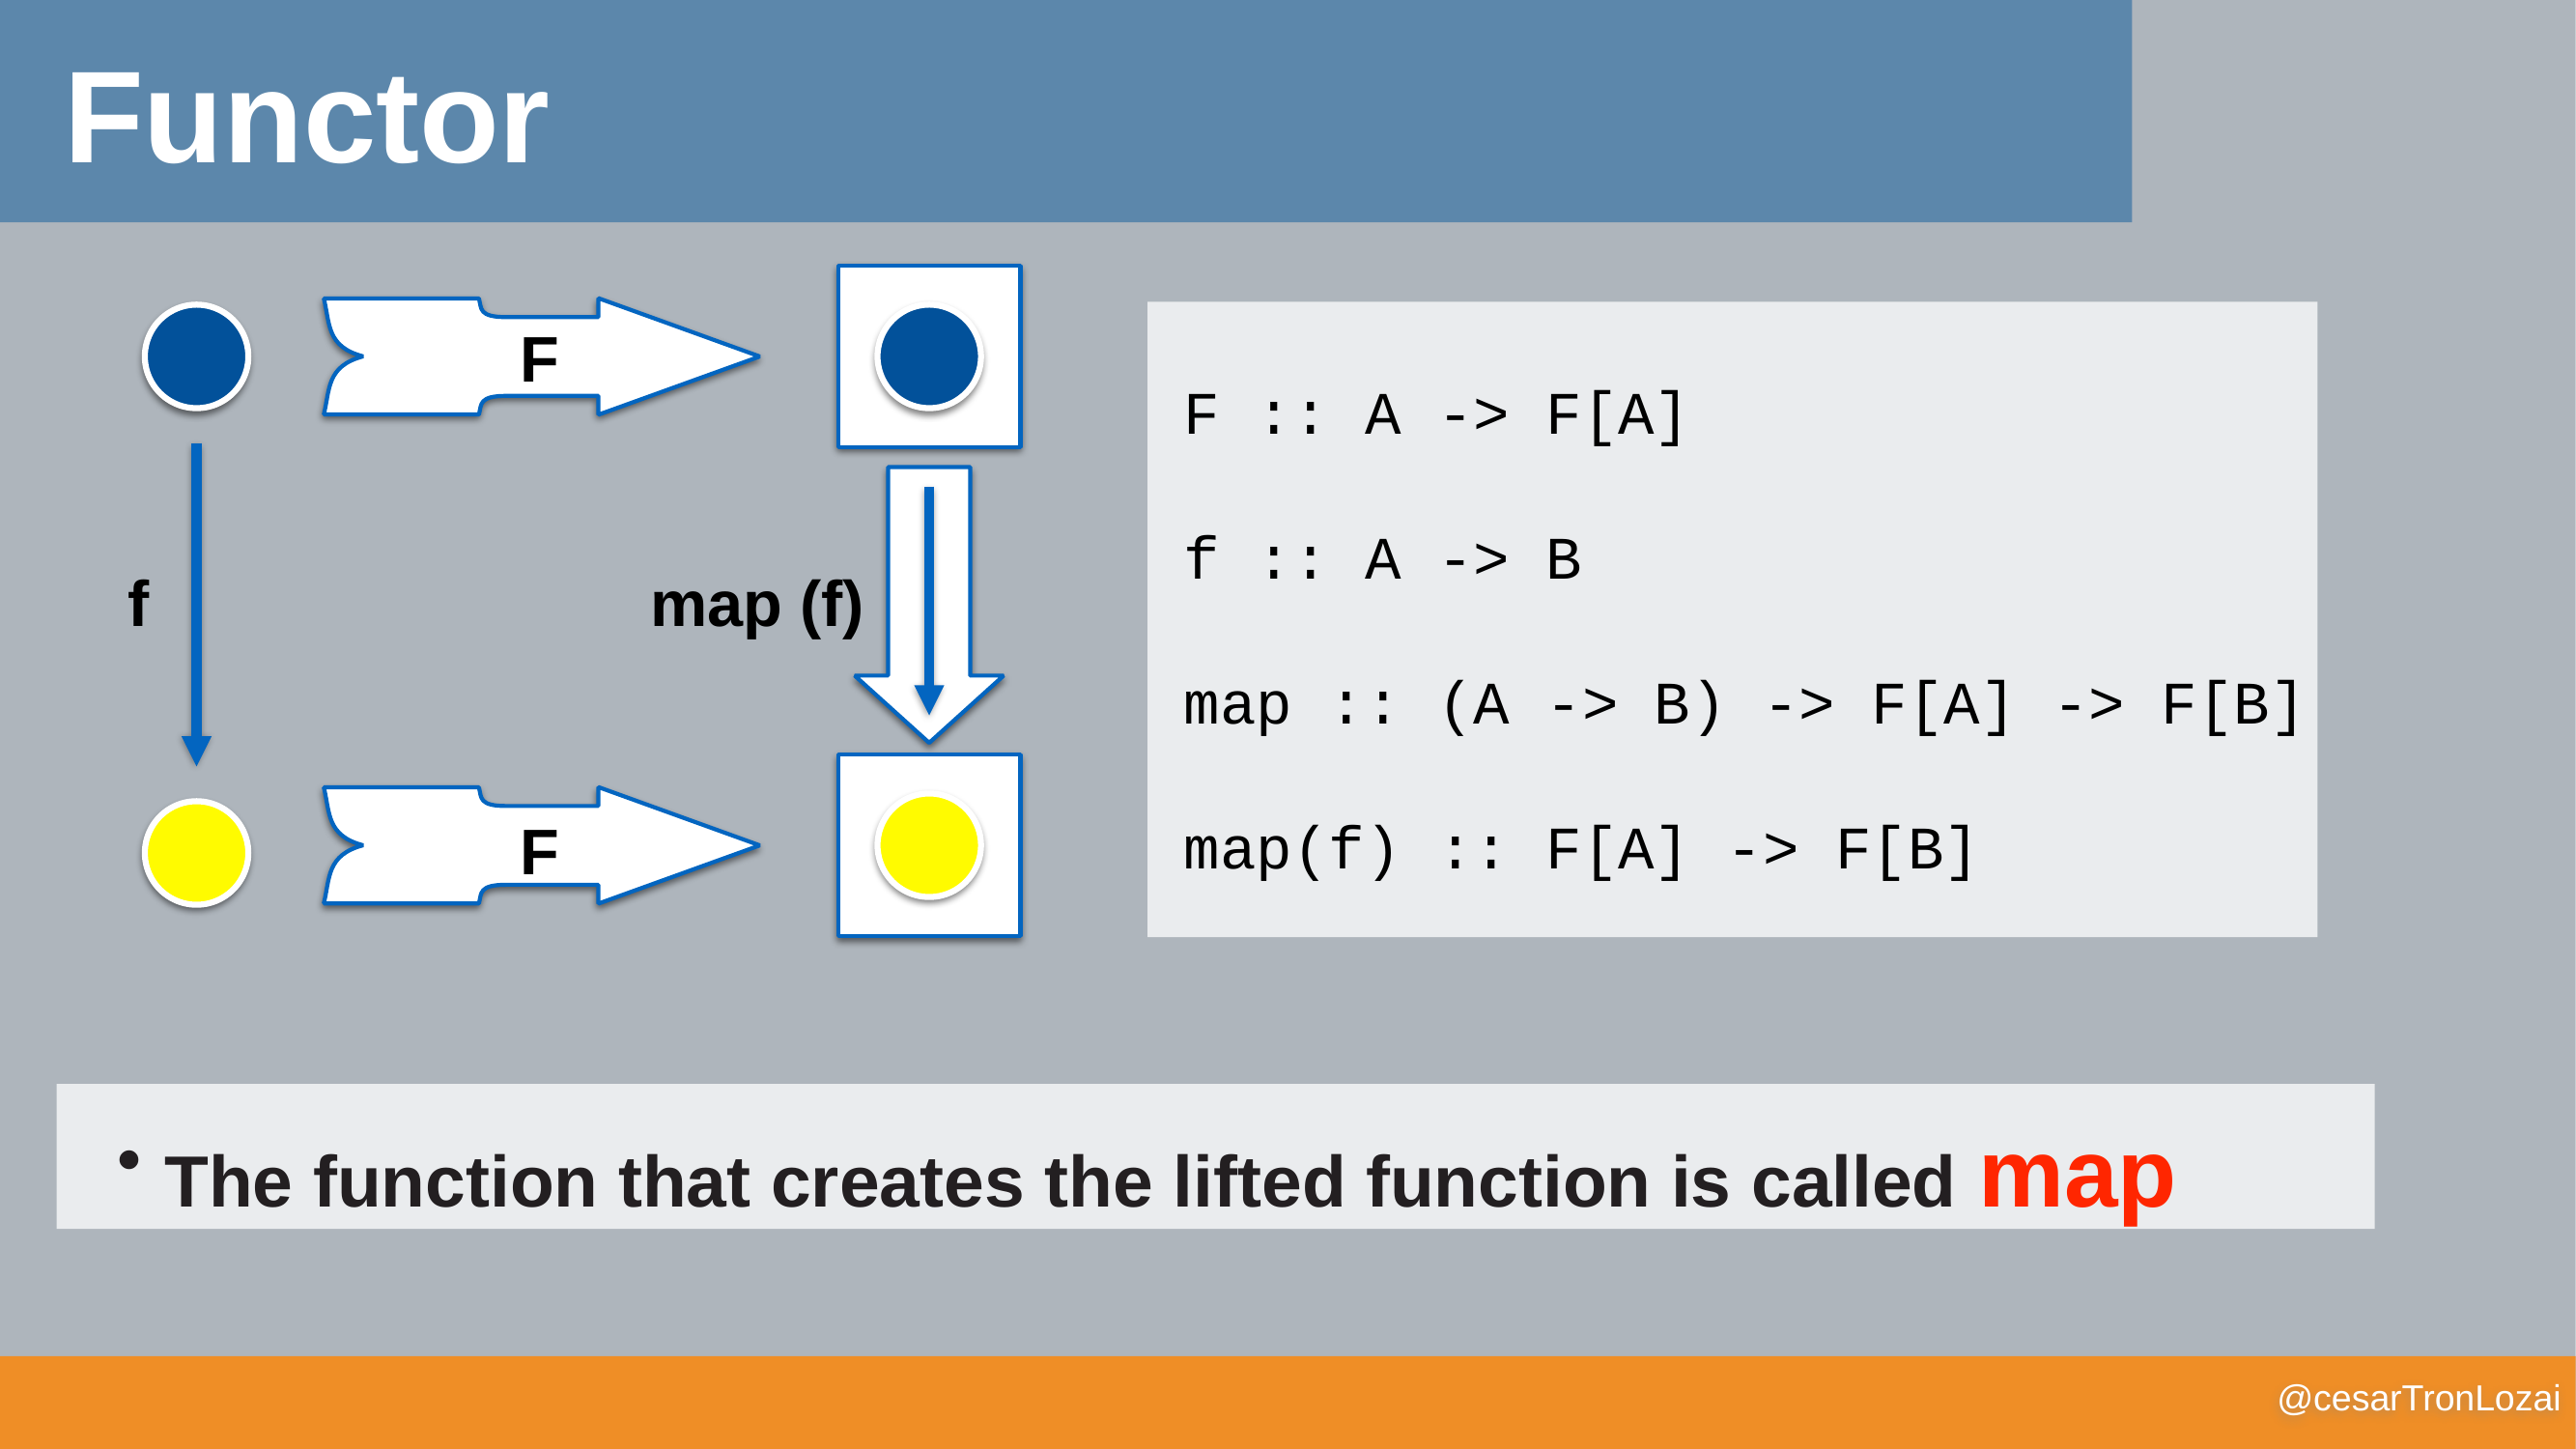

Functor

F

F :: A -> F[A]

f :: A -> B

map :: (A -> B) -> F[A] -> F[B]

map(f) :: F[A] -> F[B]

f

map (f)

F

The function that creates the lifted function is called map